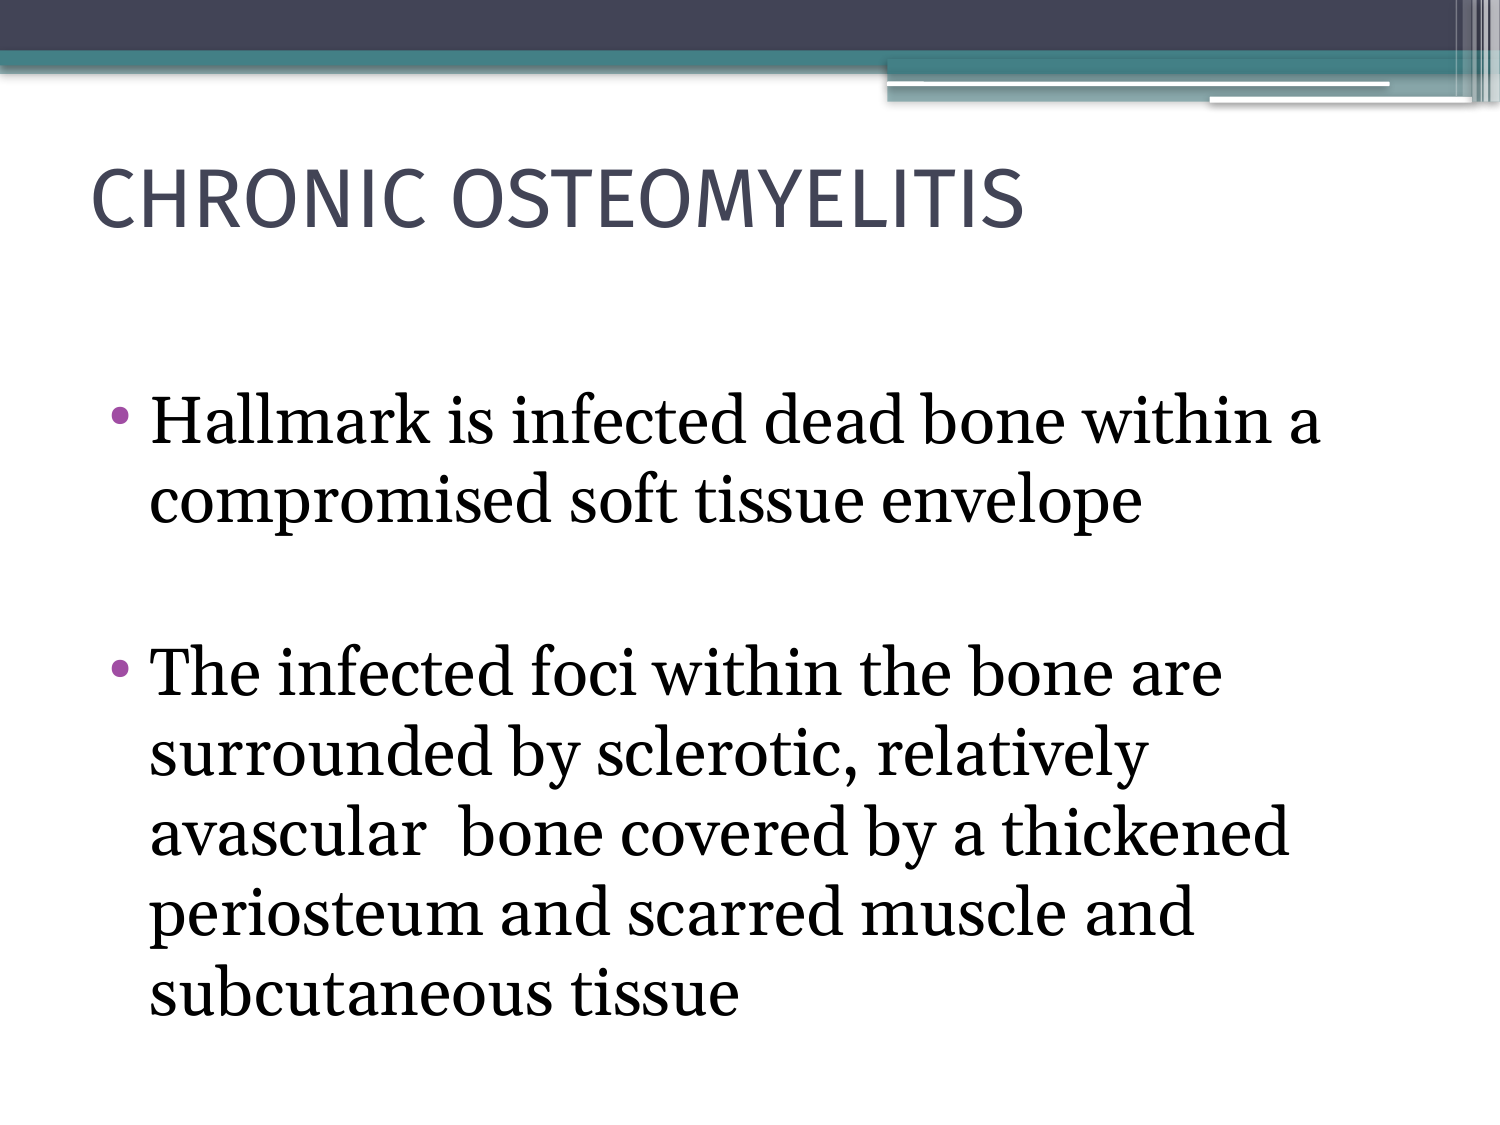

# CHRONIC OSTEOMYELITIS
Hallmark is infected dead bone within a compromised soft tissue envelope

The infected foci within the bone are surrounded by sclerotic, relatively avascular  bone covered by a thickened periosteum and scarred muscle and subcutaneous tissue